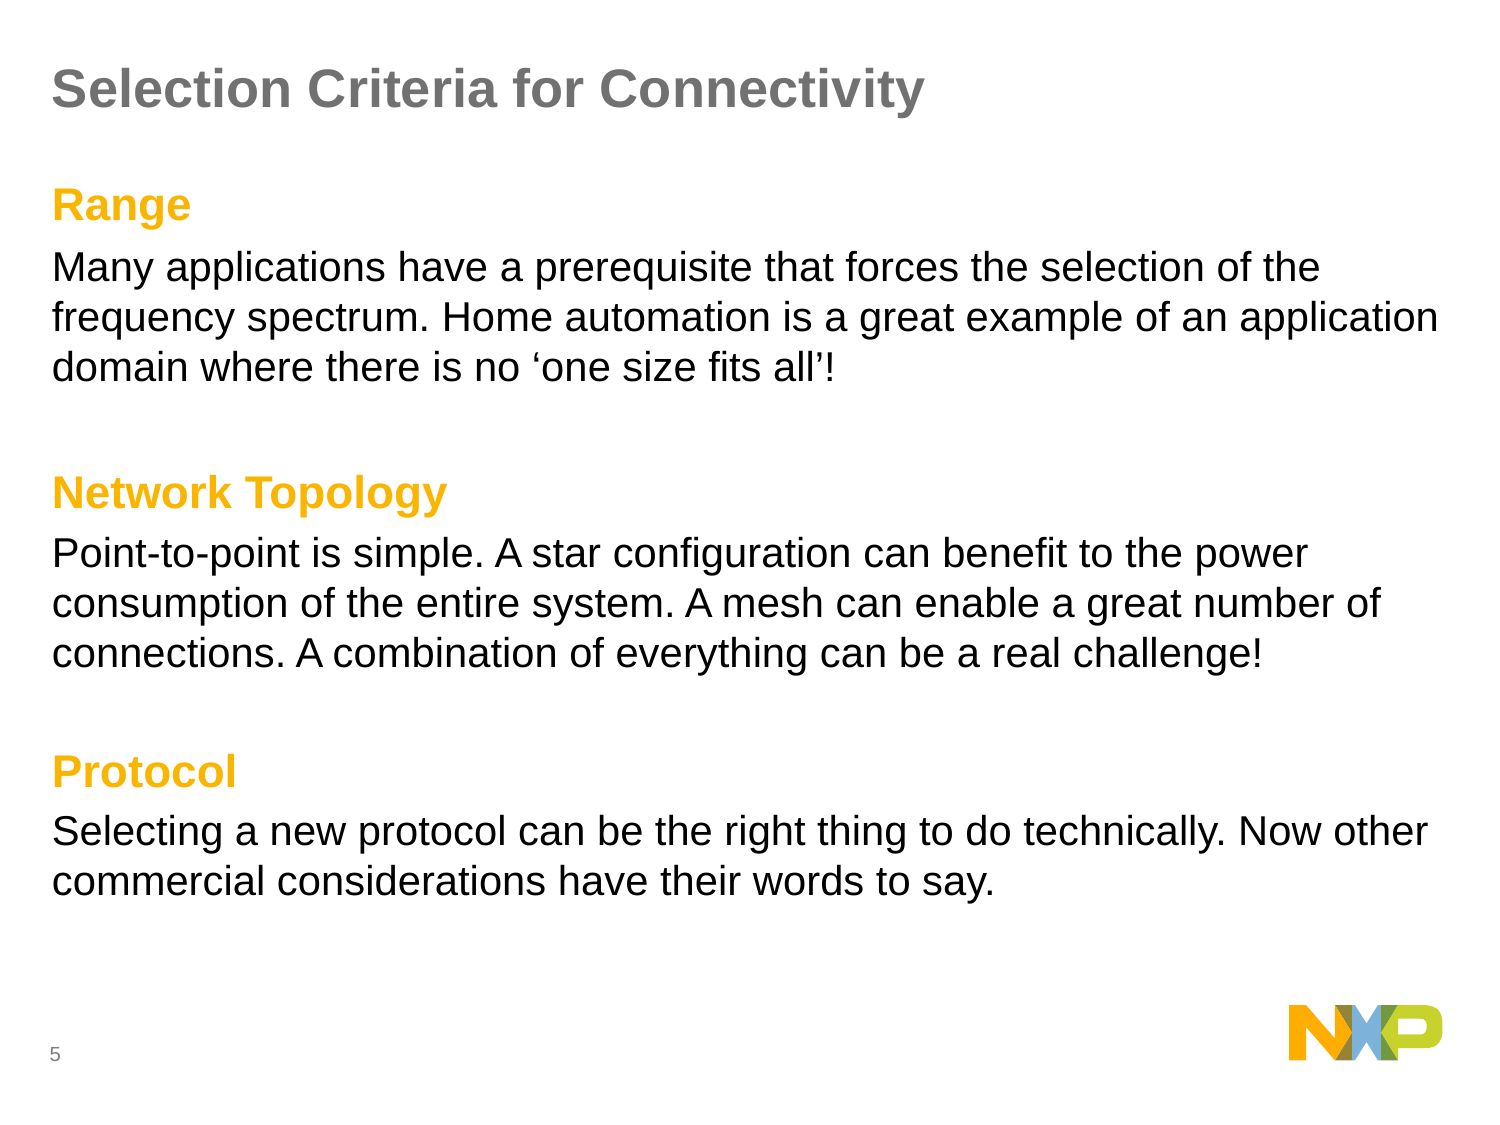

# Selection Criteria for Connectivity
Range
Many applications have a prerequisite that forces the selection of the frequency spectrum. Home automation is a great example of an application domain where there is no ‘one size fits all’!

Network Topology
Point-to-point is simple. A star configuration can benefit to the power consumption of the entire system. A mesh can enable a great number of connections. A combination of everything can be a real challenge!

Protocol
Selecting a new protocol can be the right thing to do technically. Now other commercial considerations have their words to say.